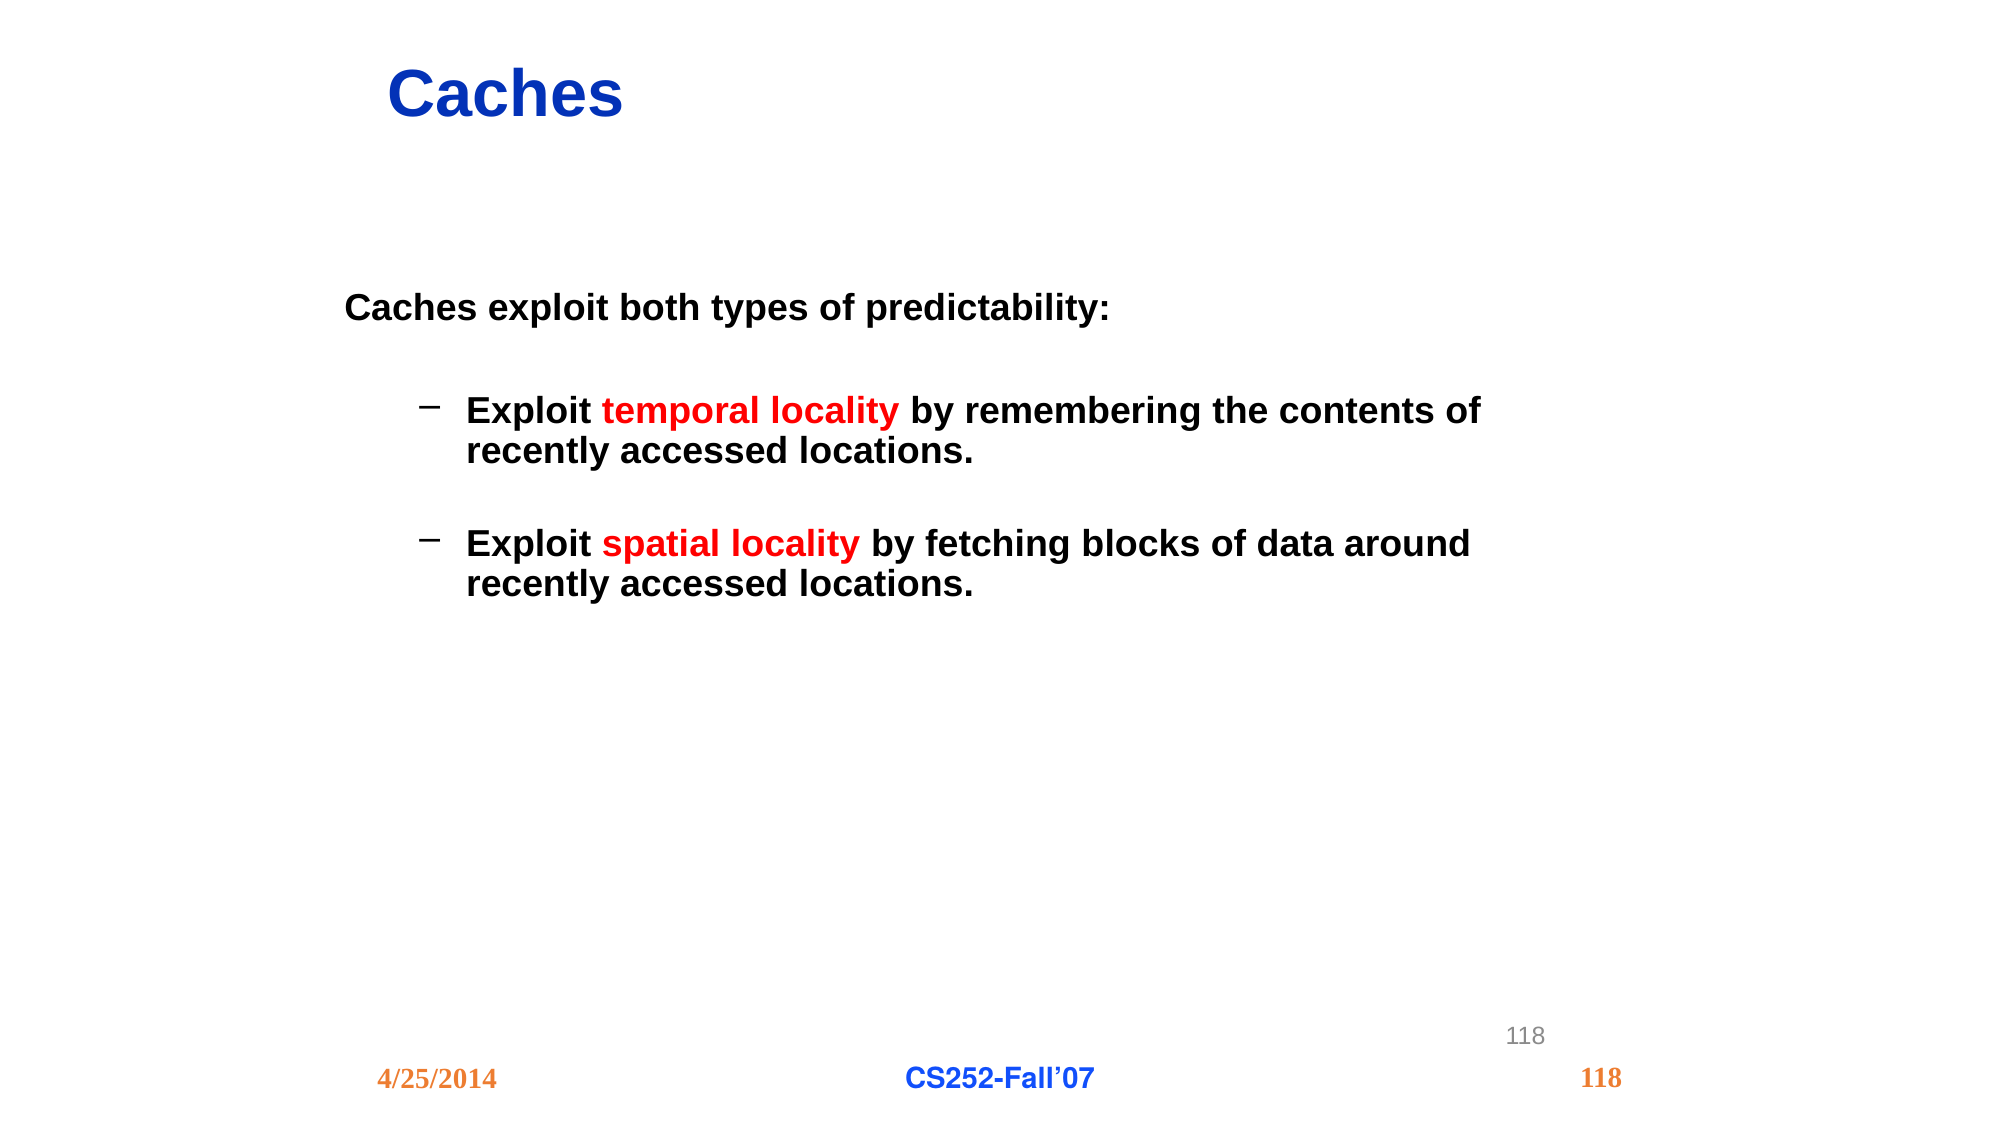

Caches
Caches exploit both types of predictability:

Exploit temporal locality by remembering the contents of recently accessed locations.
Exploit spatial locality by fetching blocks of data around recently accessed locations.
118
118
4/25/2014
CS252-Fall’07